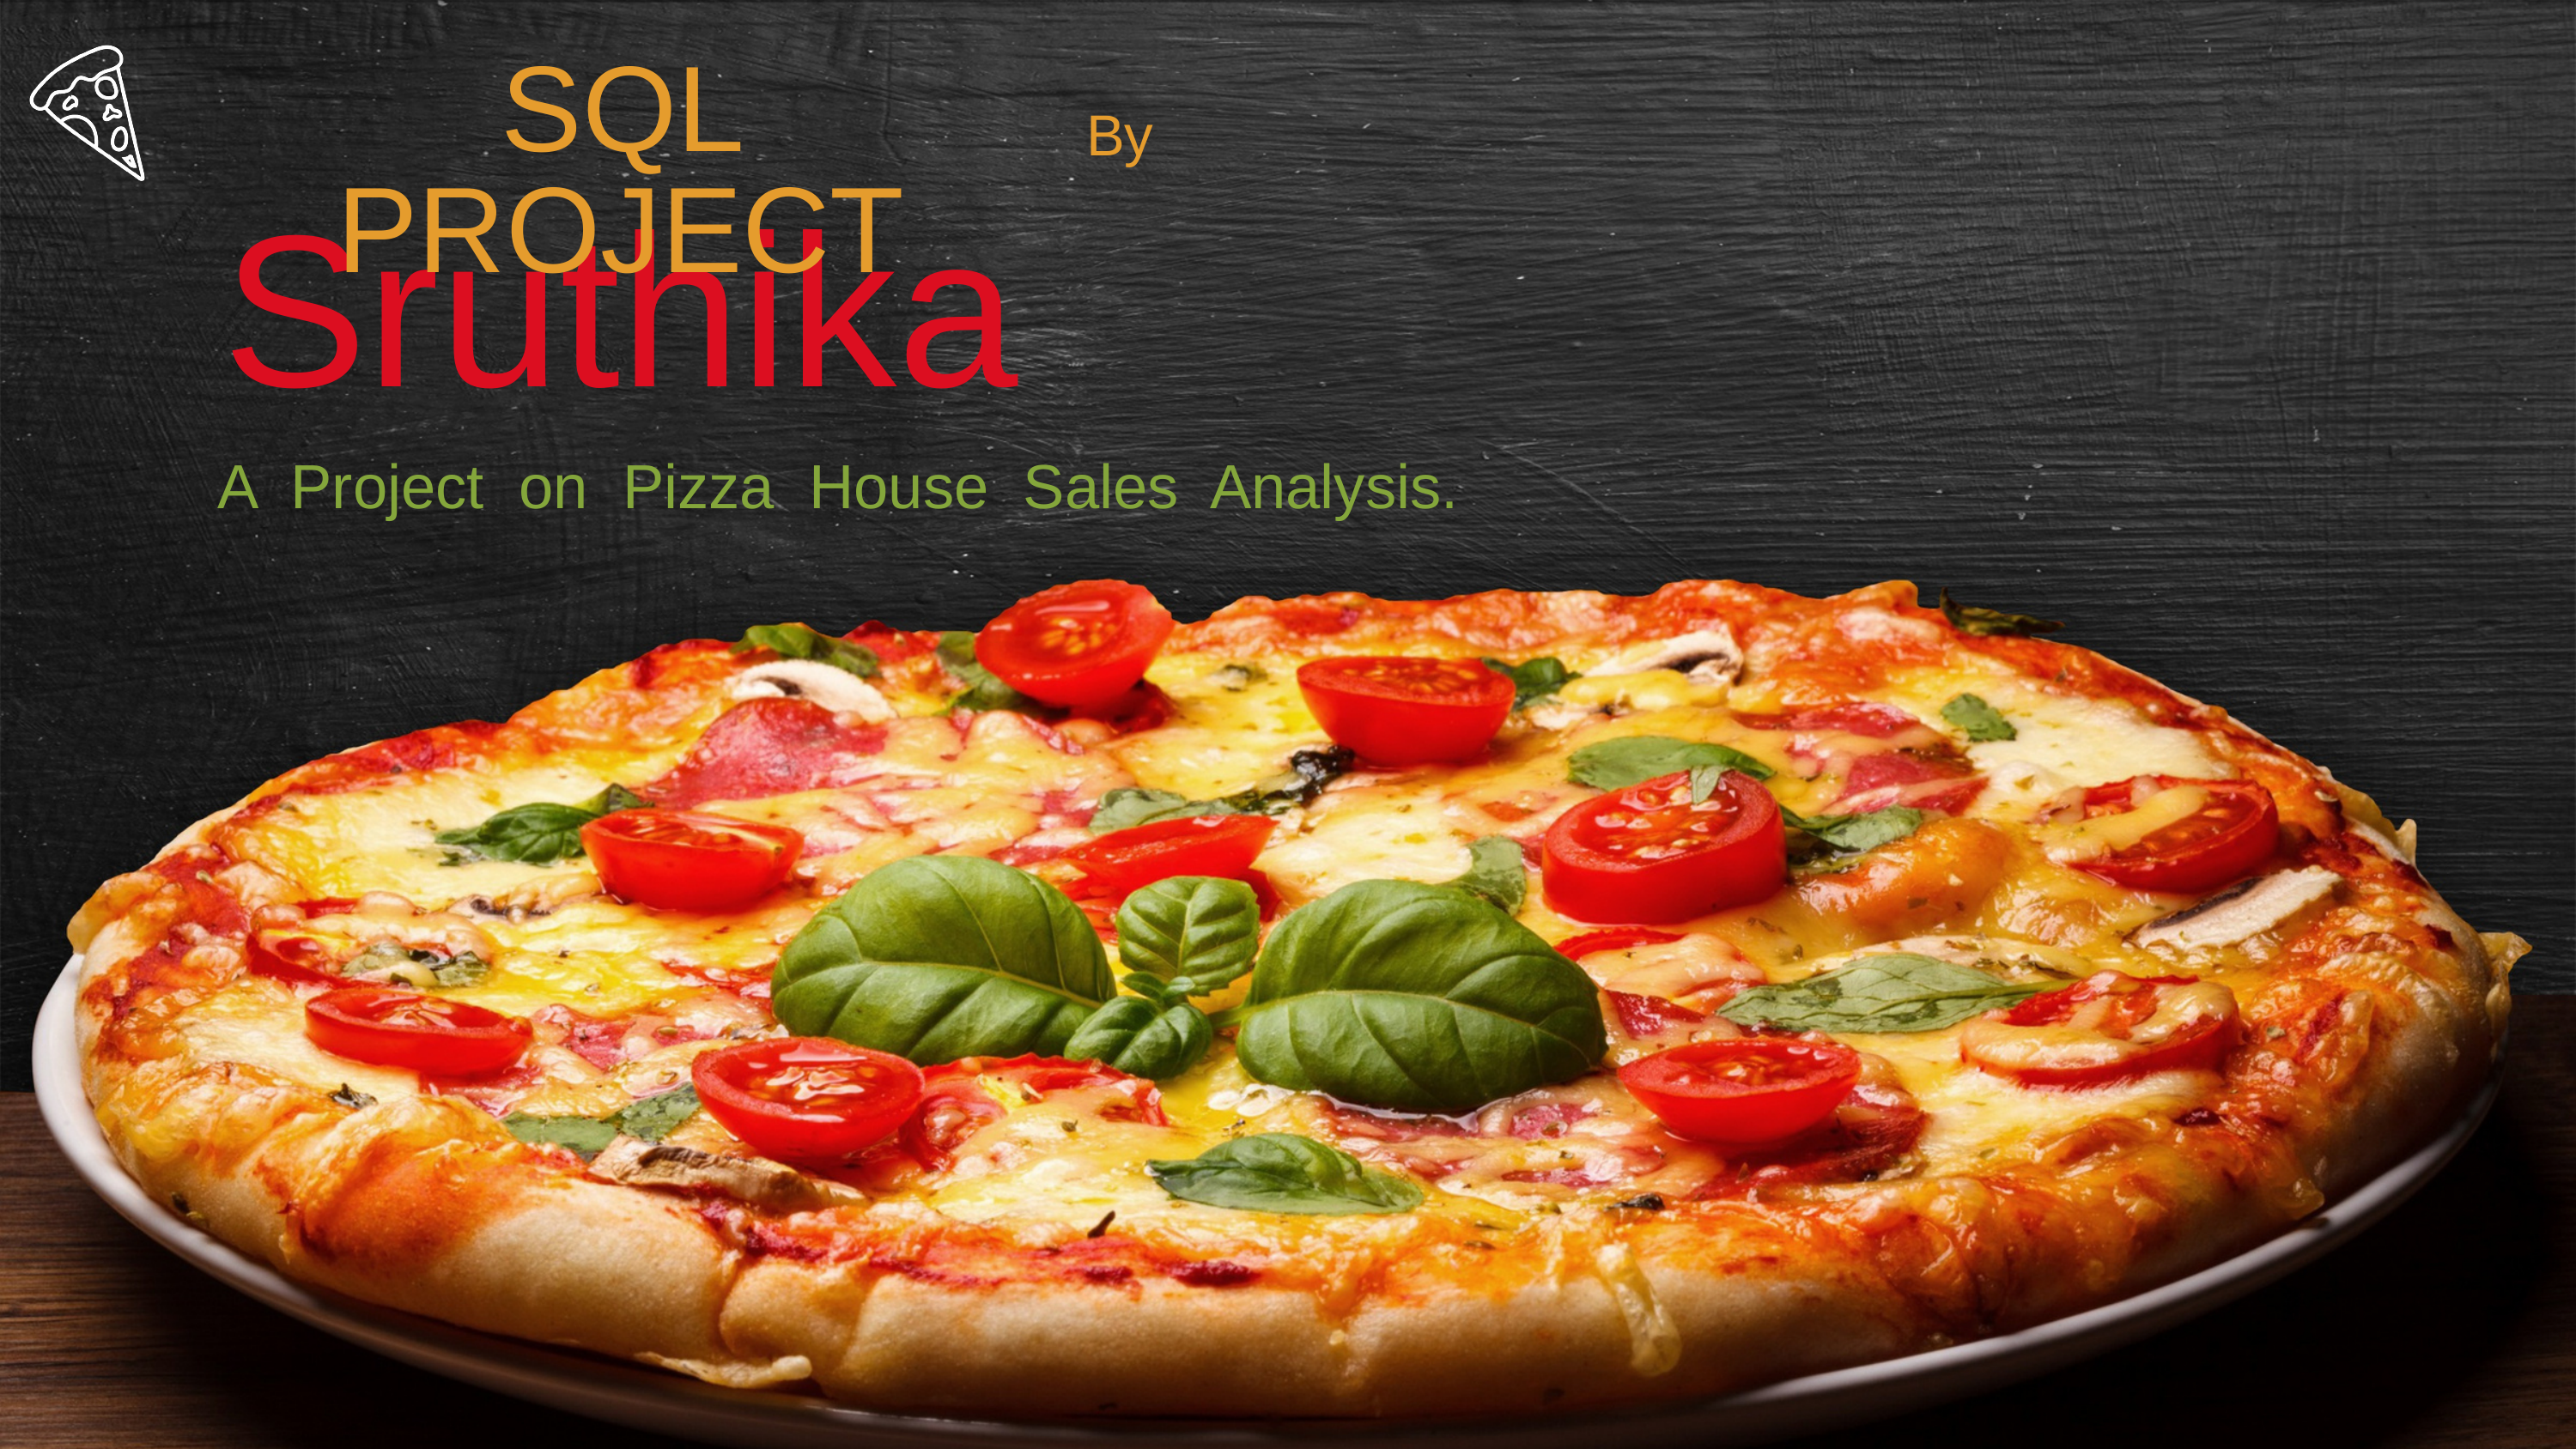

SQL PROJECT
 By
Sruthika
A  Project  on  Pizza  House  Sales  Analysis.